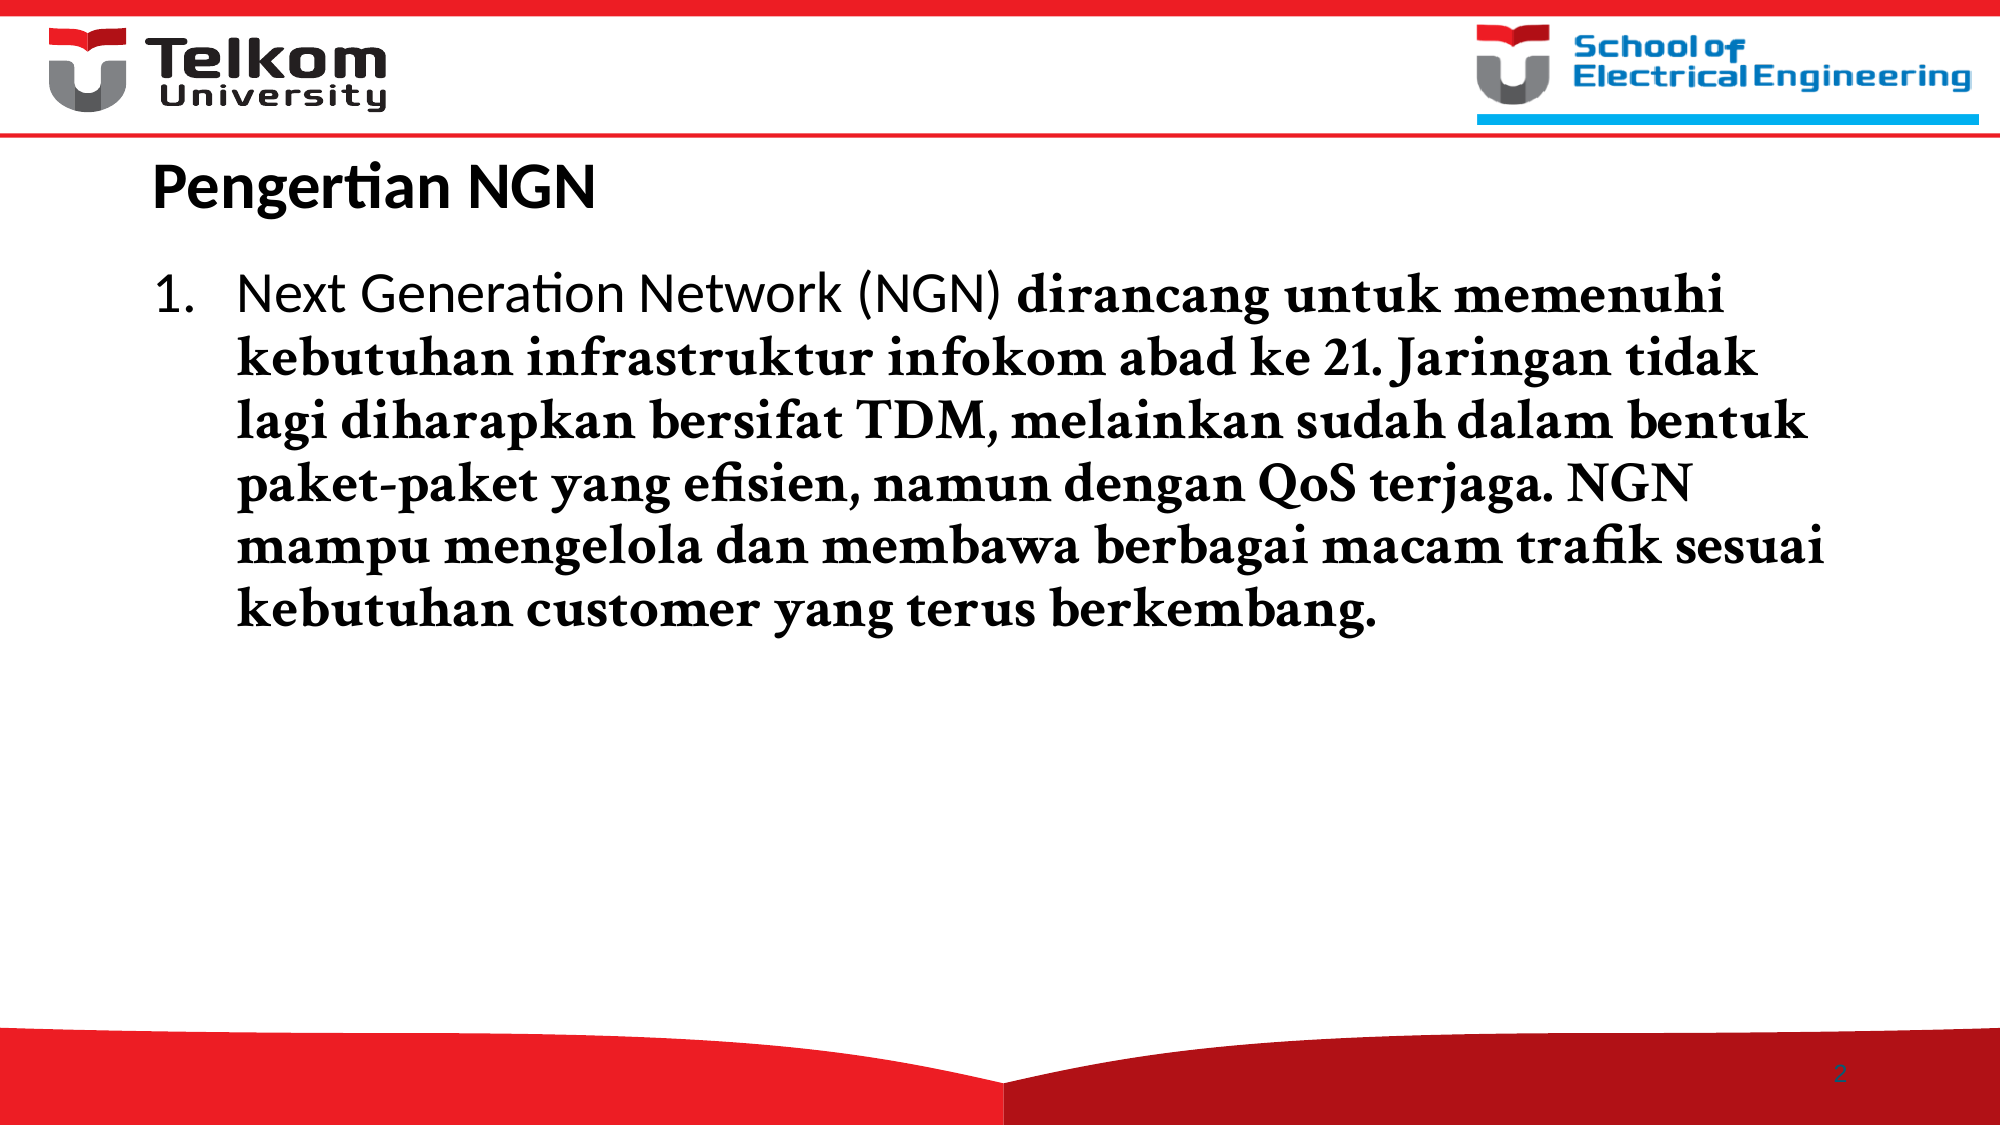

# Pengertian NGN
Next Generation Network (NGN) dirancang untuk memenuhi kebutuhan infrastruktur infokom abad ke 21. Jaringan tidak lagi diharapkan bersifat TDM, melainkan sudah dalam bentuk paket-paket yang efisien, namun dengan QoS terjaga. NGN mampu mengelola dan membawa berbagai macam trafik sesuai kebutuhan customer yang terus berkembang.
2